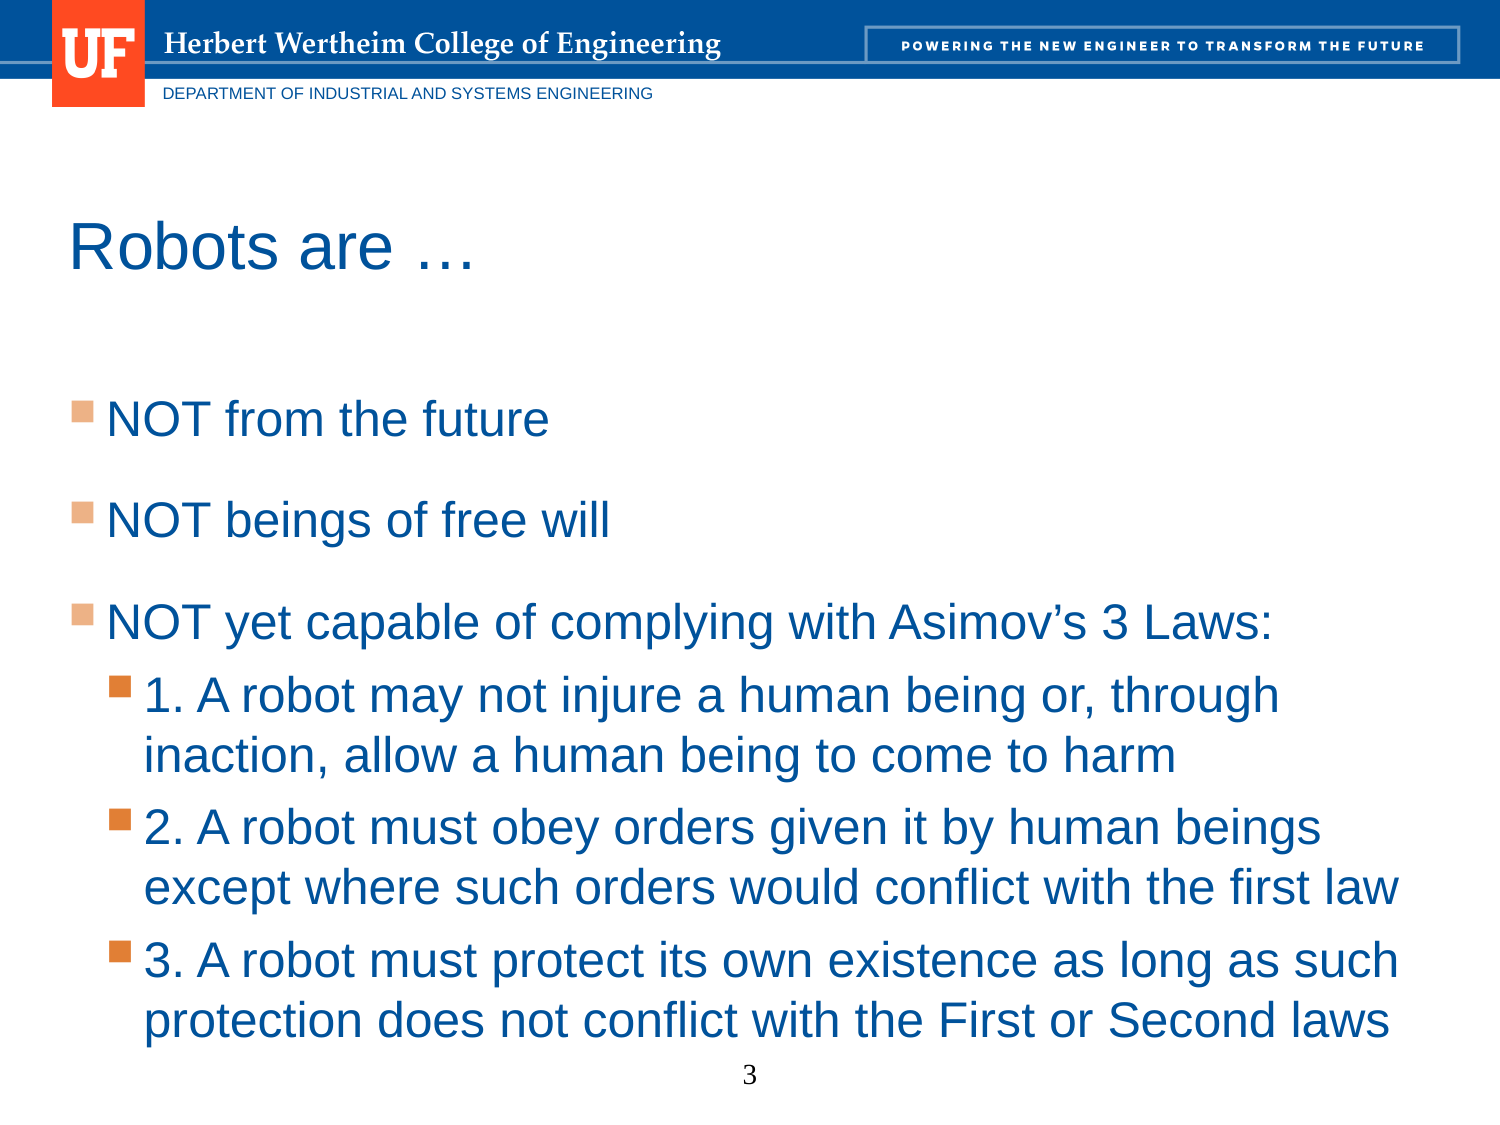

# Robots are …
NOT from the future
NOT beings of free will
NOT yet capable of complying with Asimov’s 3 Laws:
1. A robot may not injure a human being or, through inaction, allow a human being to come to harm
2. A robot must obey orders given it by human beings except where such orders would conflict with the first law
3. A robot must protect its own existence as long as such protection does not conflict with the First or Second laws
3